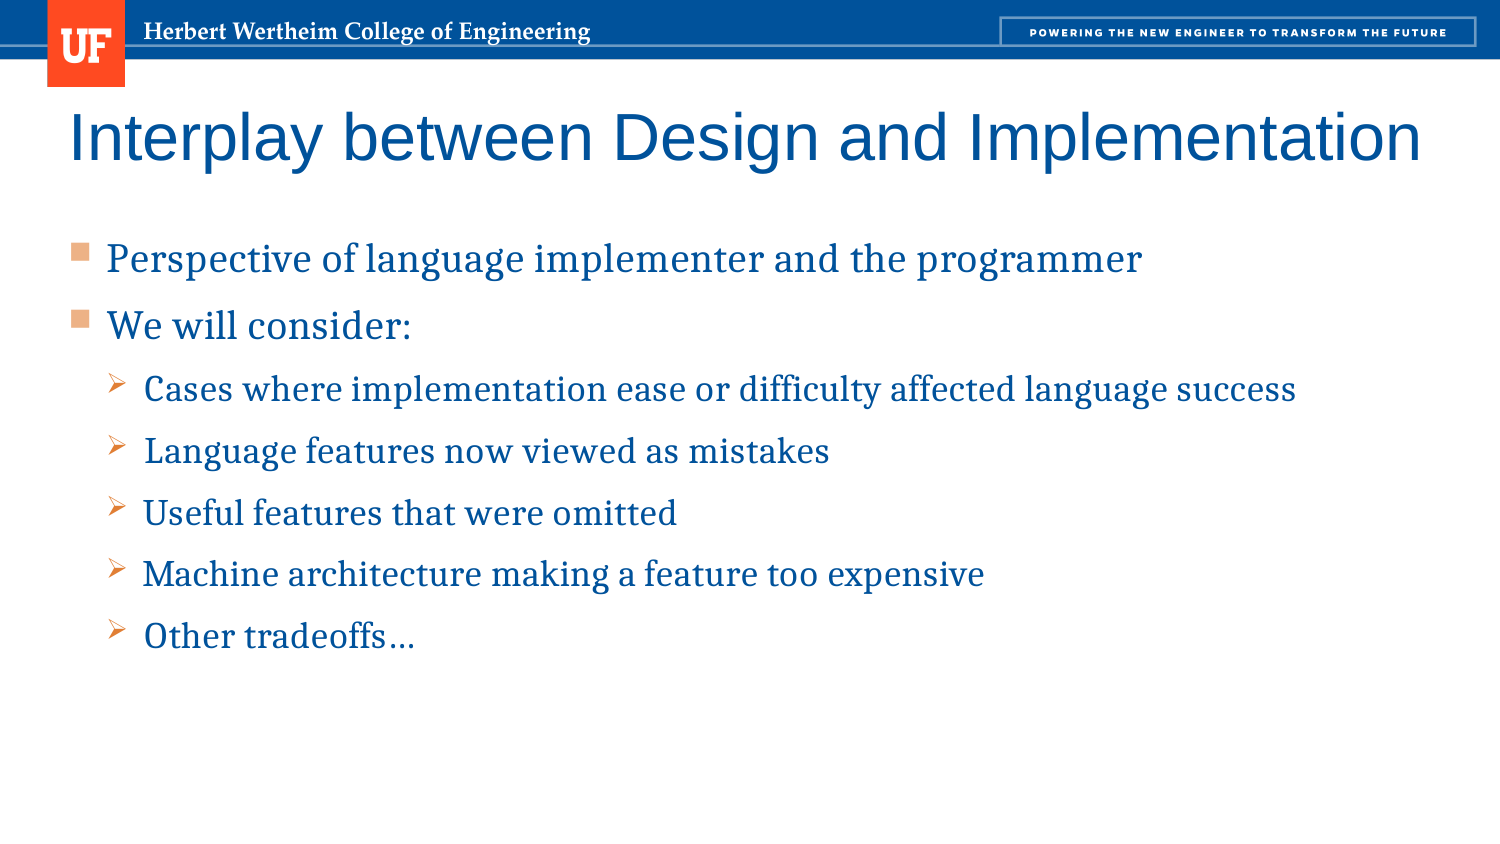

# Interplay between Design and Implementation
Perspective of language implementer and the programmer
We will consider:
Cases where implementation ease or difficulty affected language success
Language features now viewed as mistakes
Useful features that were omitted
Machine architecture making a feature too expensive
Other tradeoffs…